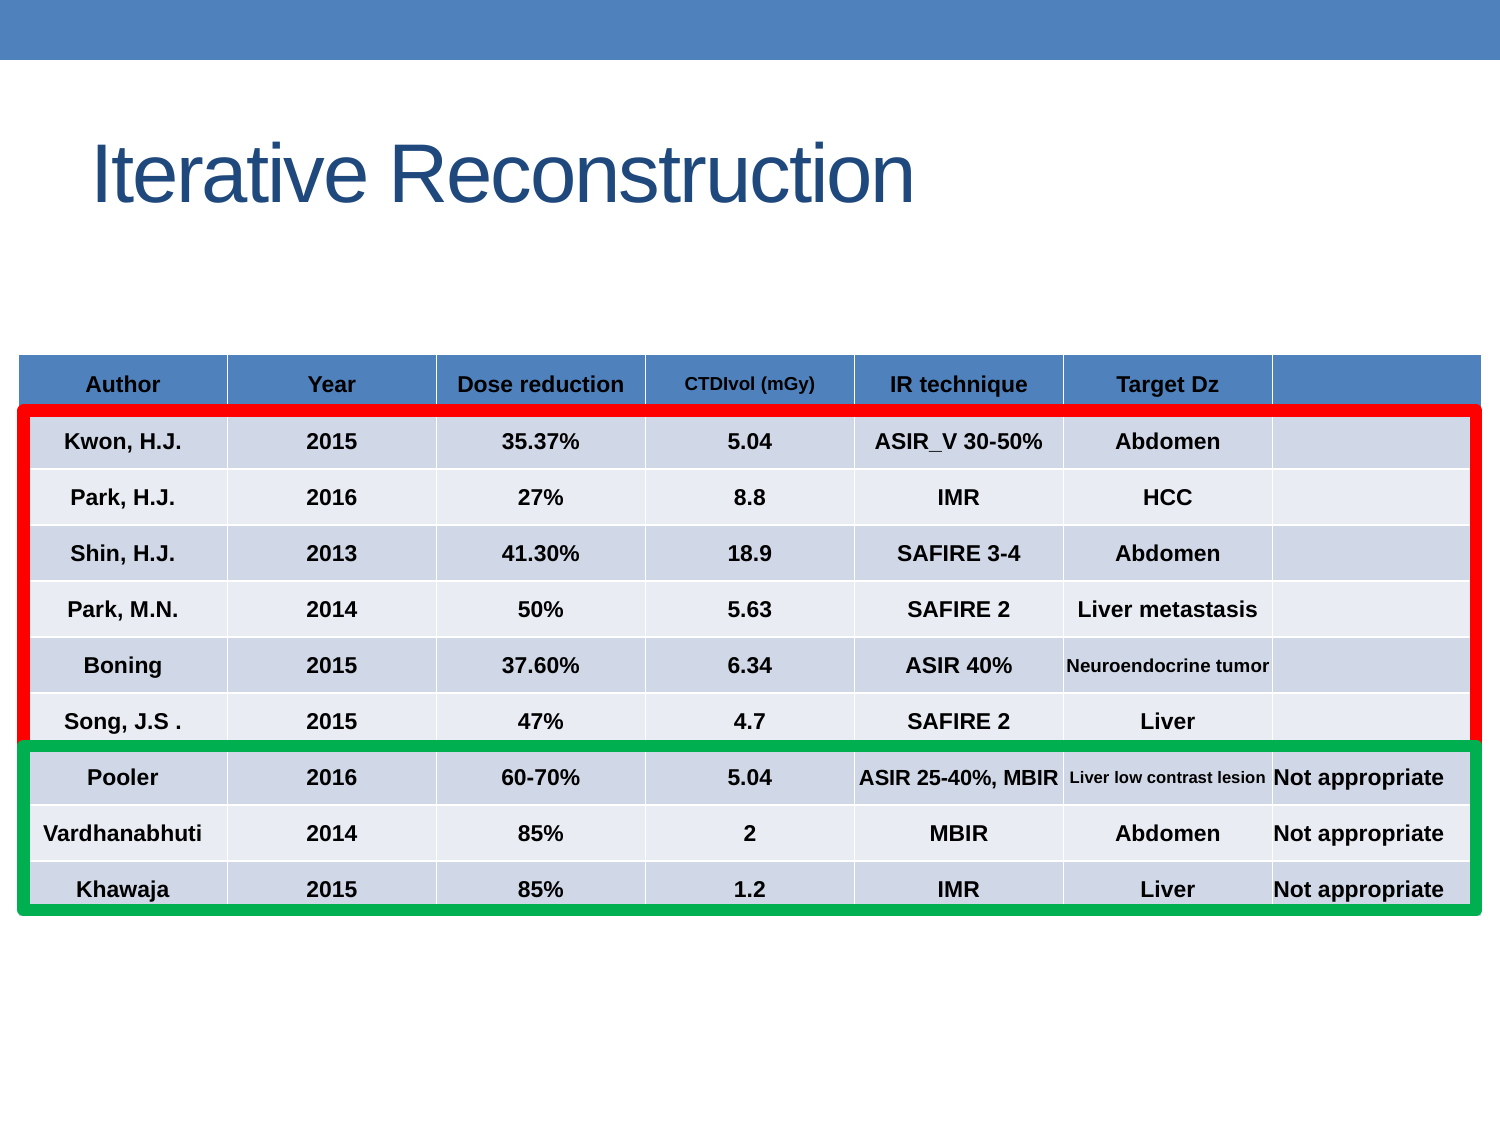

# Iterative Reconstruction
| Author | Year | Dose reduction | CTDIvol (mGy) | IR technique | Target Dz |  |
| --- | --- | --- | --- | --- | --- | --- |
| Kwon, H.J. | 2015 | 35.37% | 5.04 | ASIR\_V 30-50% | Abdomen |  |
| Park, H.J. | 2016 | 27% | 8.8 | IMR | HCC |  |
| Shin, H.J. | 2013 | 41.30% | 18.9 | SAFIRE 3-4 | Abdomen |  |
| Park, M.N. | 2014 | 50% | 5.63 | SAFIRE 2 | Liver metastasis |  |
| Boning | 2015 | 37.60% | 6.34 | ASIR 40% | Neuroendocrine tumor |  |
| Song, J.S . | 2015 | 47% | 4.7 | SAFIRE 2 | Liver |  |
| Pooler | 2016 | 60-70% | 5.04 | ASIR 25-40%, MBIR | Liver low contrast lesion | Not appropriate |
| Vardhanabhuti | 2014 | 85% | 2 | MBIR | Abdomen | Not appropriate |
| Khawaja | 2015 | 85% | 1.2 | IMR | Liver | Not appropriate |